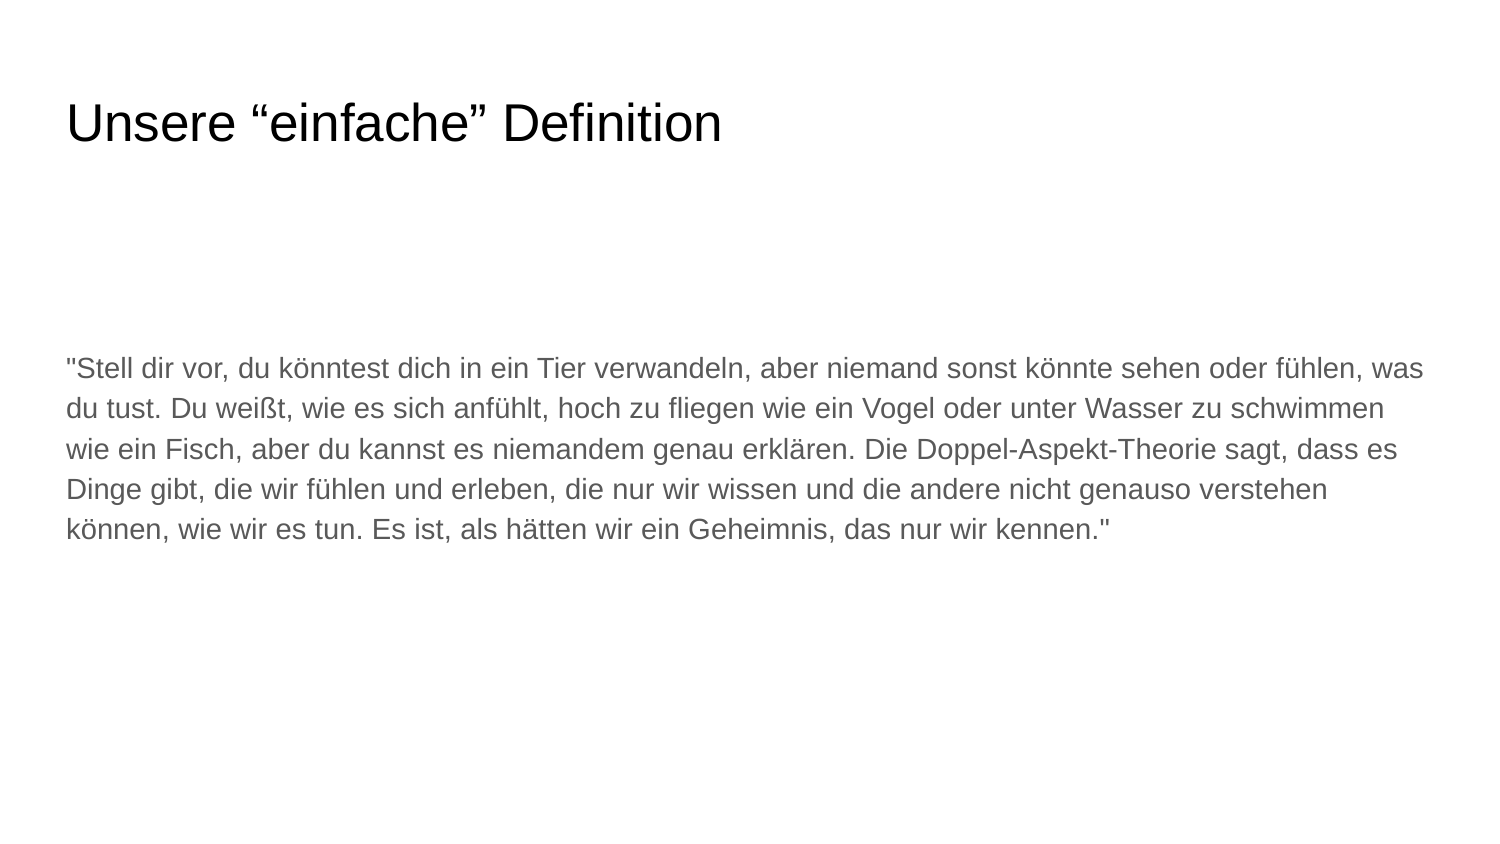

# Unsere “einfache” Definition
"Stell dir vor, du könntest dich in ein Tier verwandeln, aber niemand sonst könnte sehen oder fühlen, was du tust. Du weißt, wie es sich anfühlt, hoch zu fliegen wie ein Vogel oder unter Wasser zu schwimmen wie ein Fisch, aber du kannst es niemandem genau erklären. Die Doppel-Aspekt-Theorie sagt, dass es Dinge gibt, die wir fühlen und erleben, die nur wir wissen und die andere nicht genauso verstehen können, wie wir es tun. Es ist, als hätten wir ein Geheimnis, das nur wir kennen."